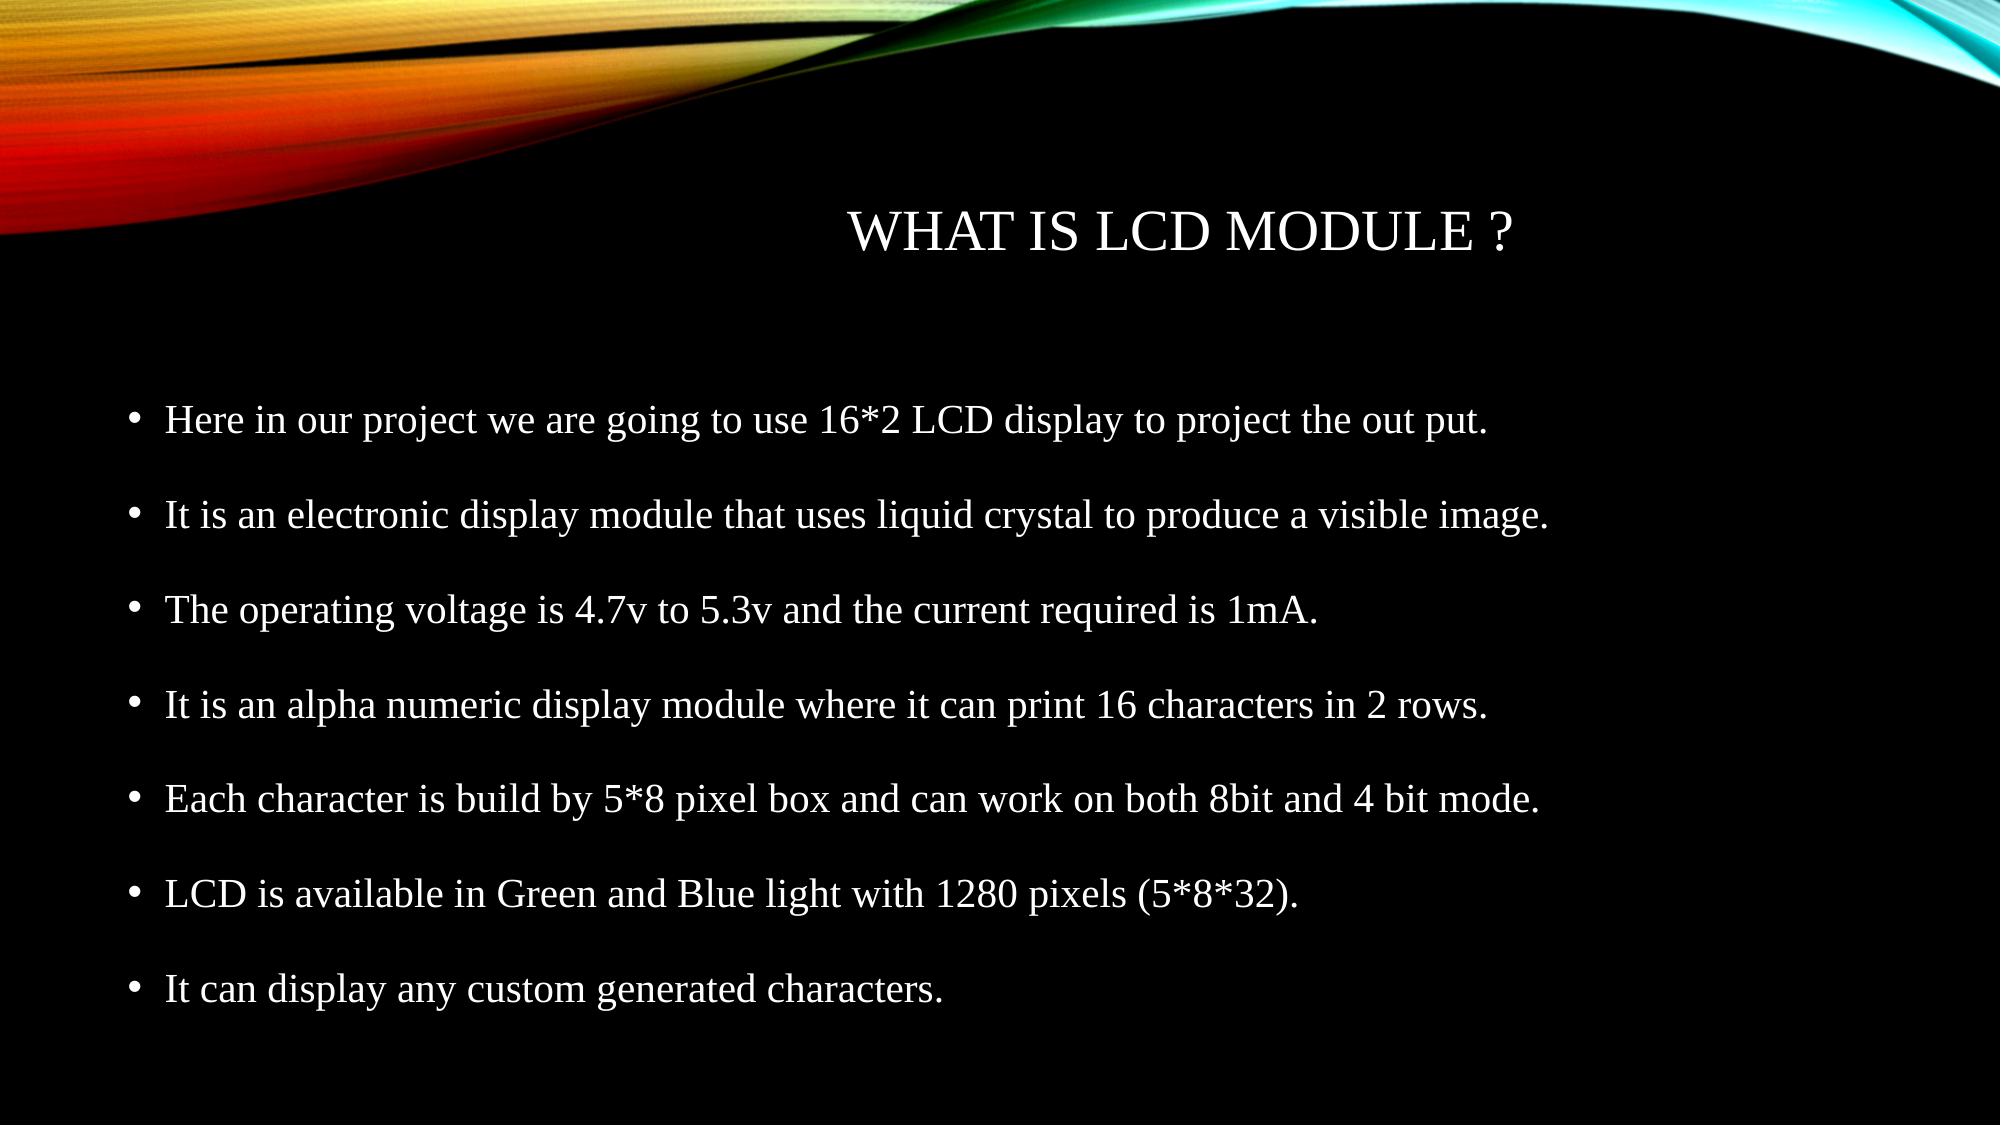

# What is lcd module ?
Here in our project we are going to use 16*2 LCD display to project the out put.
It is an electronic display module that uses liquid crystal to produce a visible image.
The operating voltage is 4.7v to 5.3v and the current required is 1mA.
It is an alpha numeric display module where it can print 16 characters in 2 rows.
Each character is build by 5*8 pixel box and can work on both 8bit and 4 bit mode.
LCD is available in Green and Blue light with 1280 pixels (5*8*32).
It can display any custom generated characters.